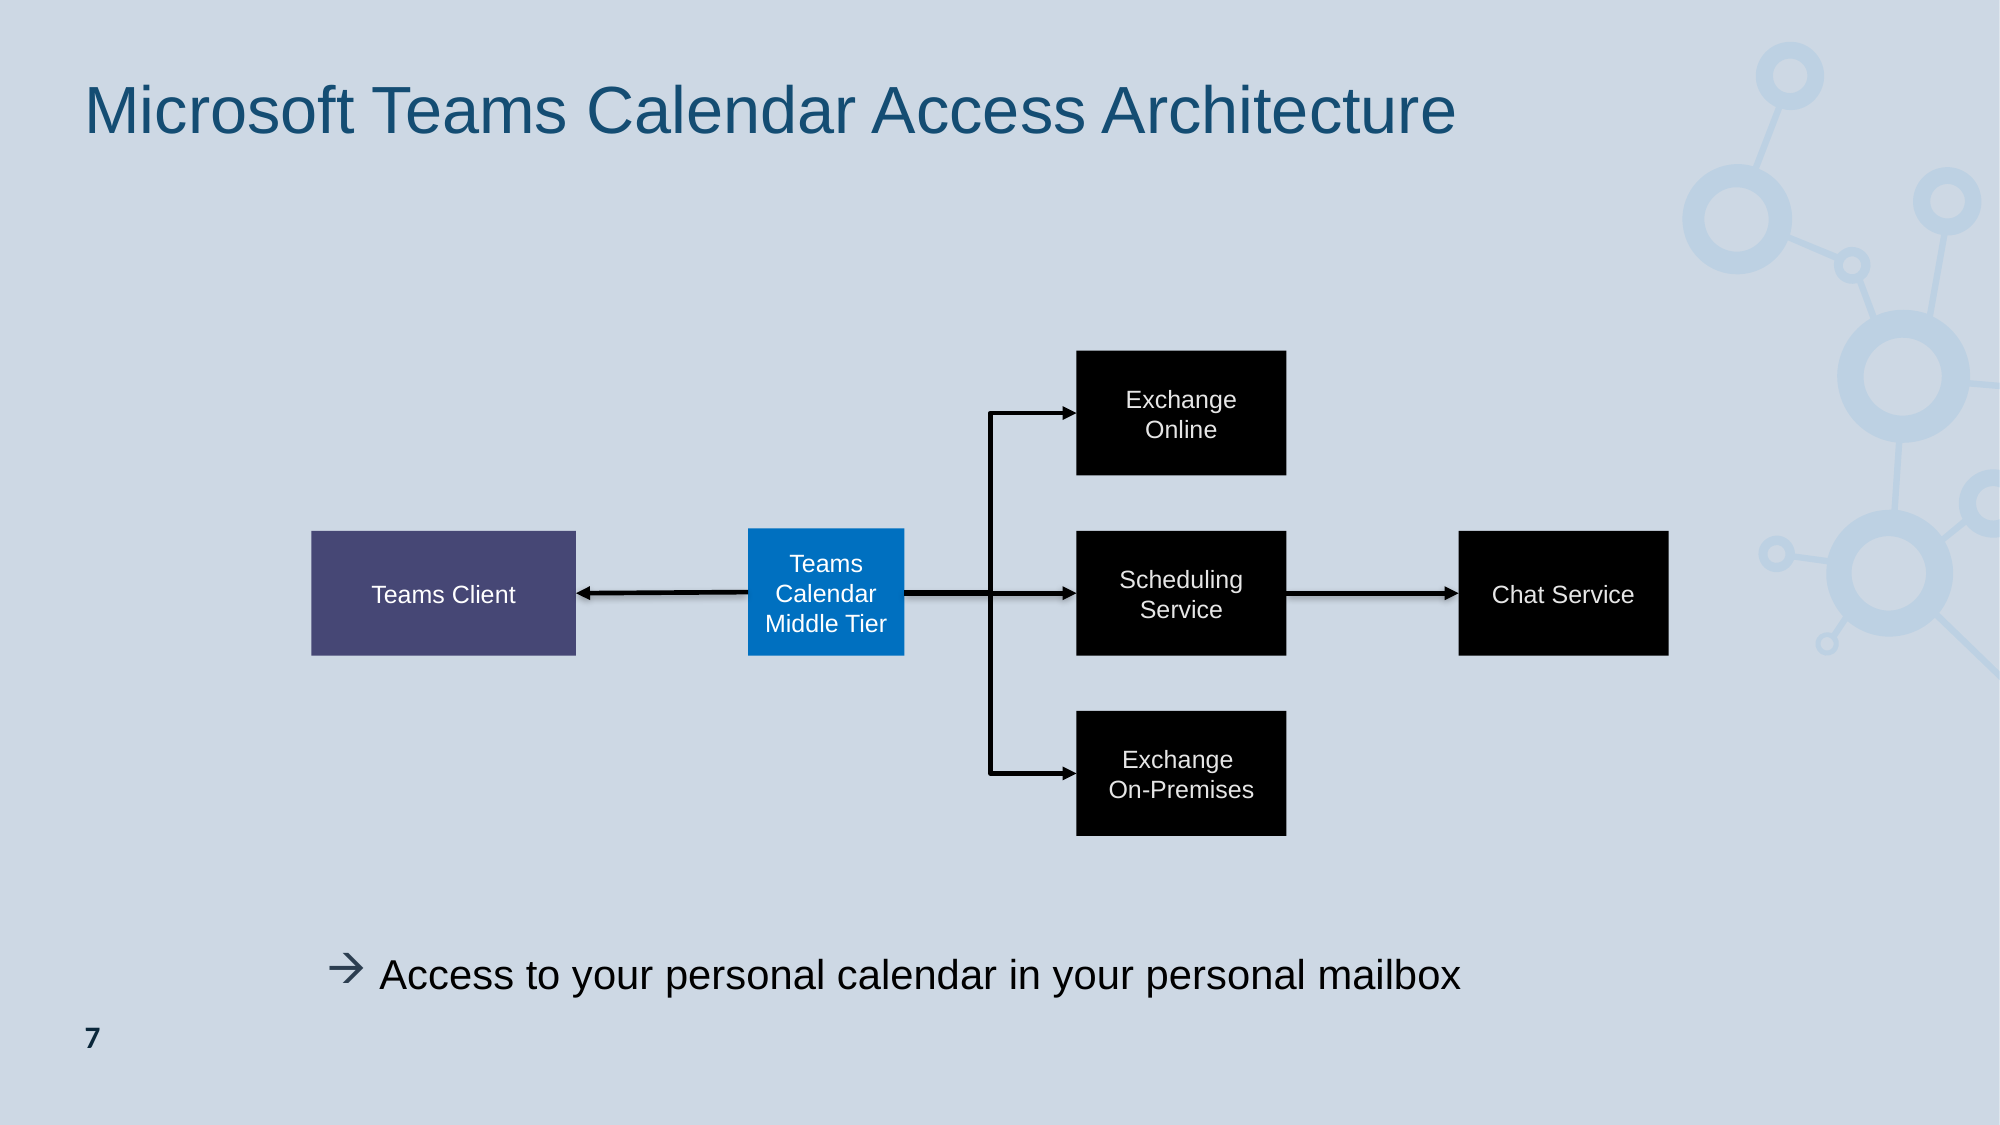

# Microsoft Teams Calendar Access Architecture

Exchange Online
Teams
Calendar Middle Tier
Scheduling Service
Chat Service
Teams Client
Exchange
On-Premises
 Access to your personal calendar in your personal mailbox

7